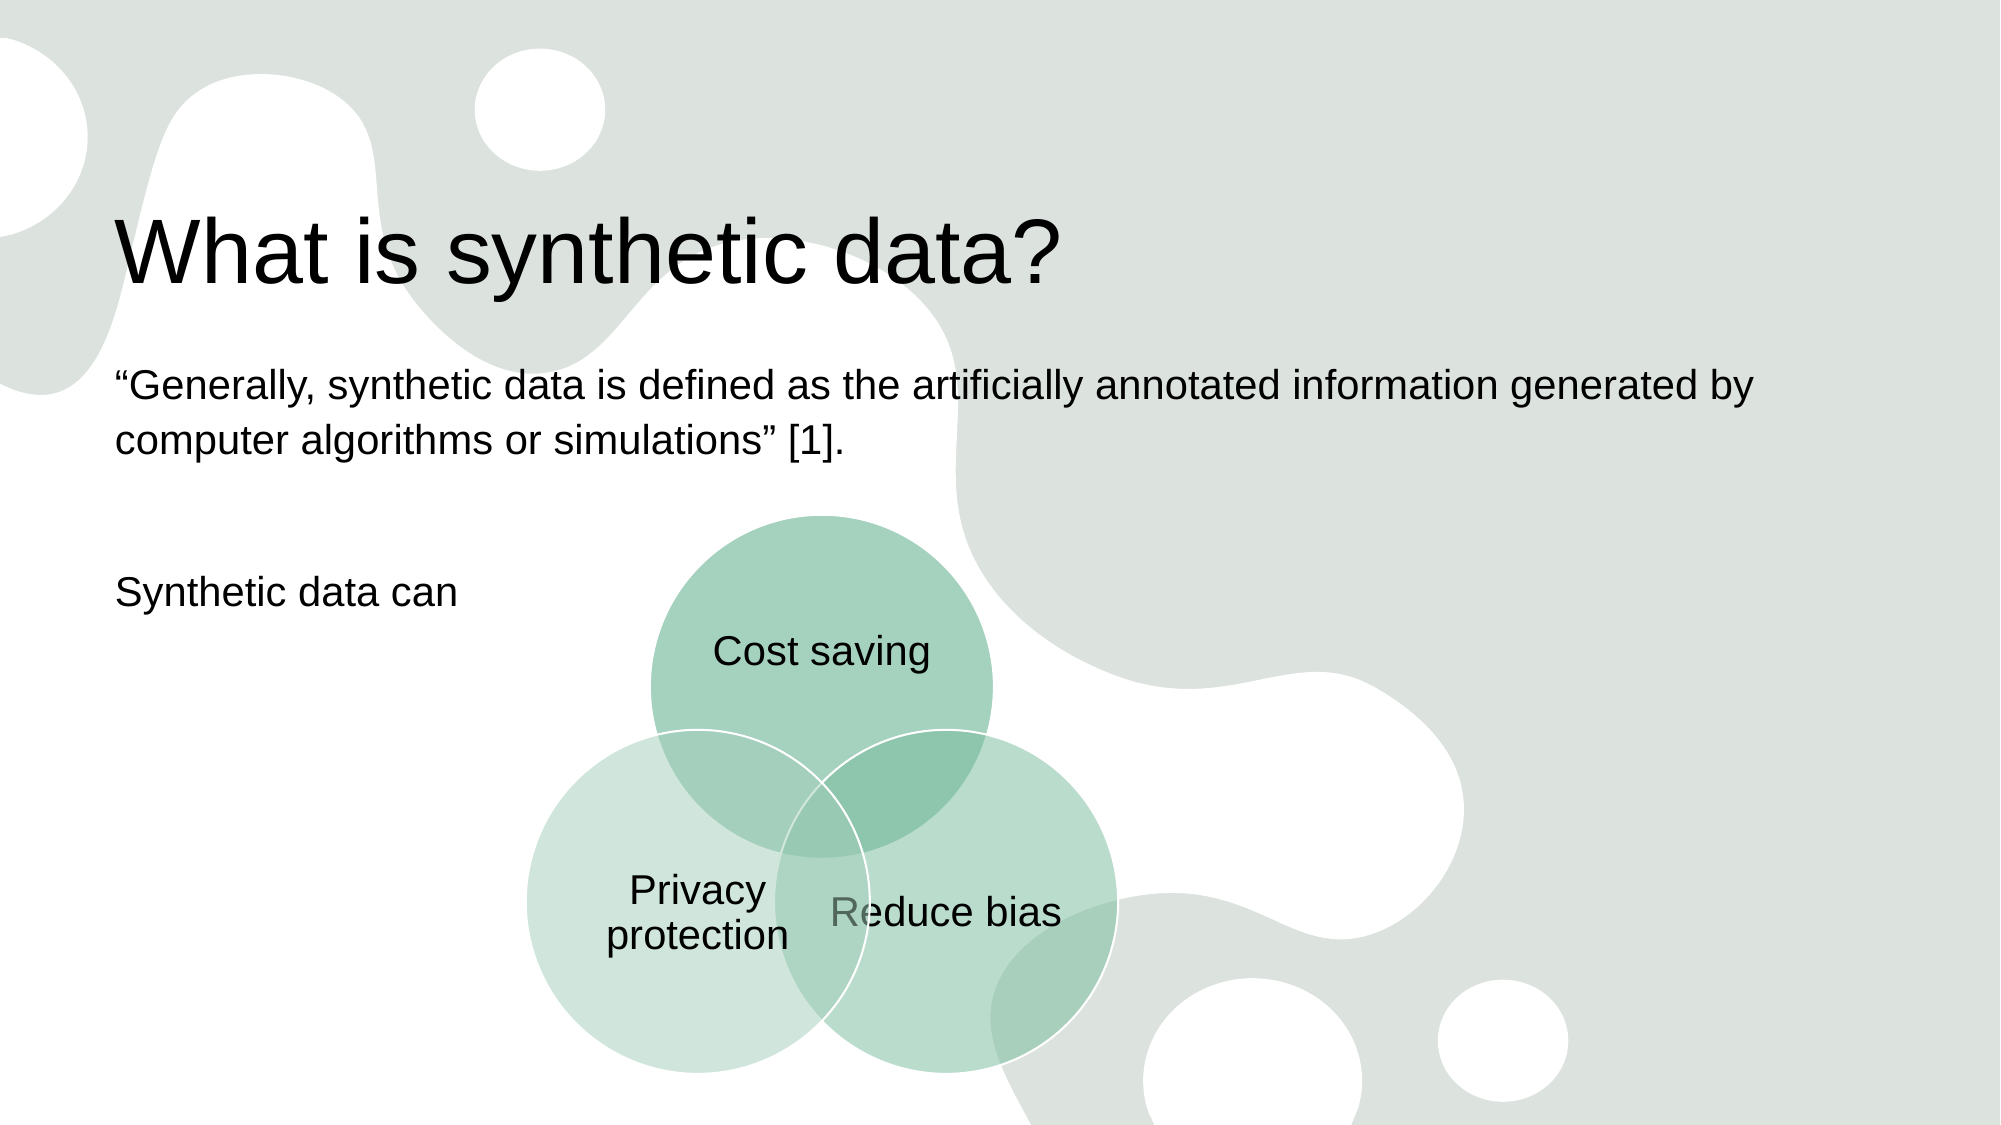

# What is synthetic data?
“Generally, synthetic data is defined as the artificially annotated information generated by computer algorithms or simulations” [1].

Synthetic data can

Cost saving
Reduce bias
Privacy protection